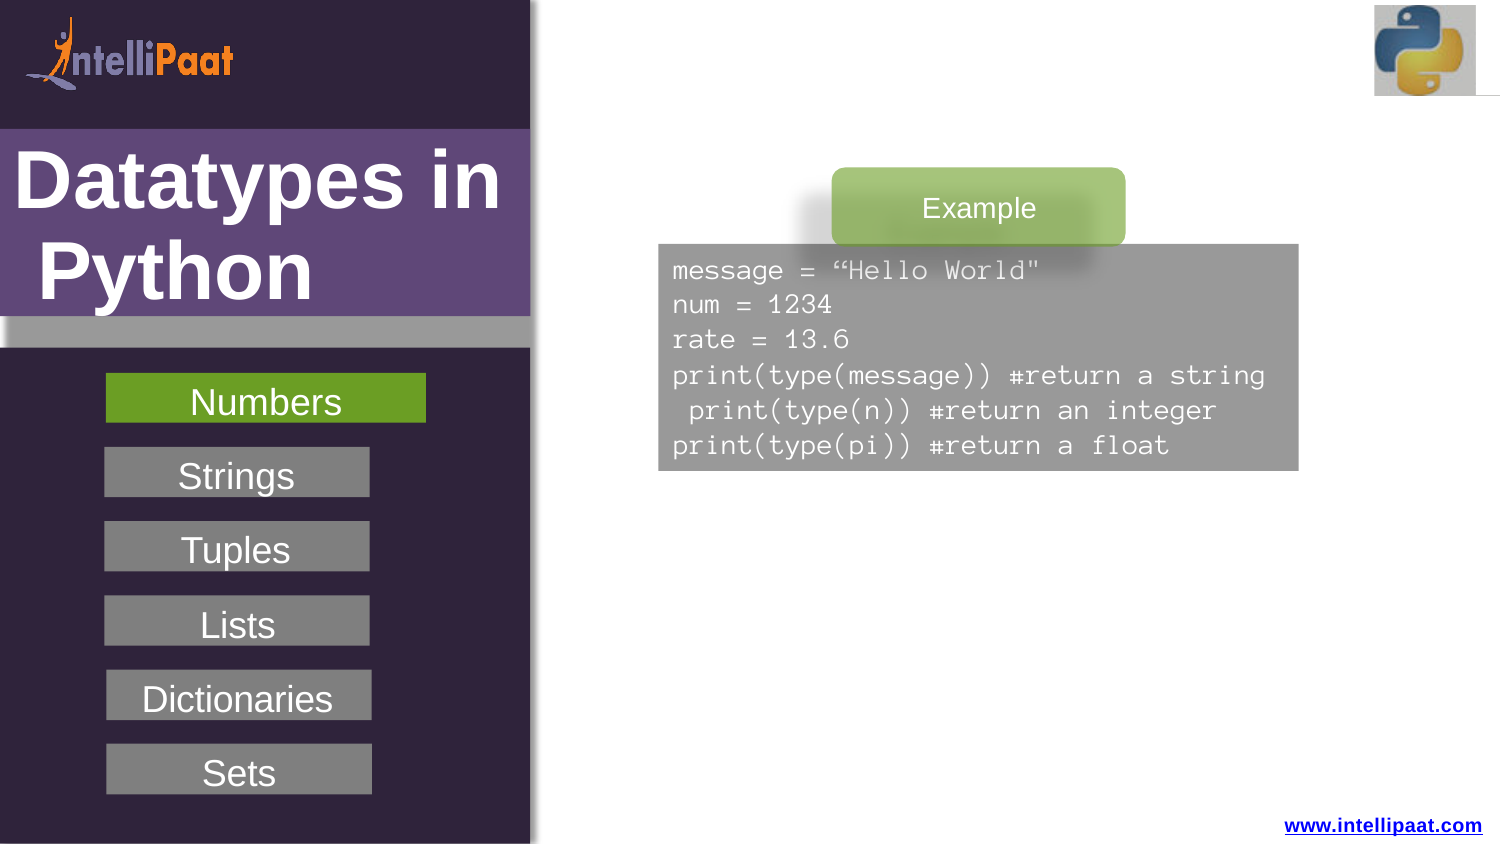

# Datatypes in  Python

Example

message = “Hello World"
num = 1234
rate = 13.6
print(type(message)) #return a string  print(type(n)) #return an integer  print(type(pi)) #return a float

Numbers
Strings
Tuples
Lists
Dictionaries
Sets
www.intellipaat.com